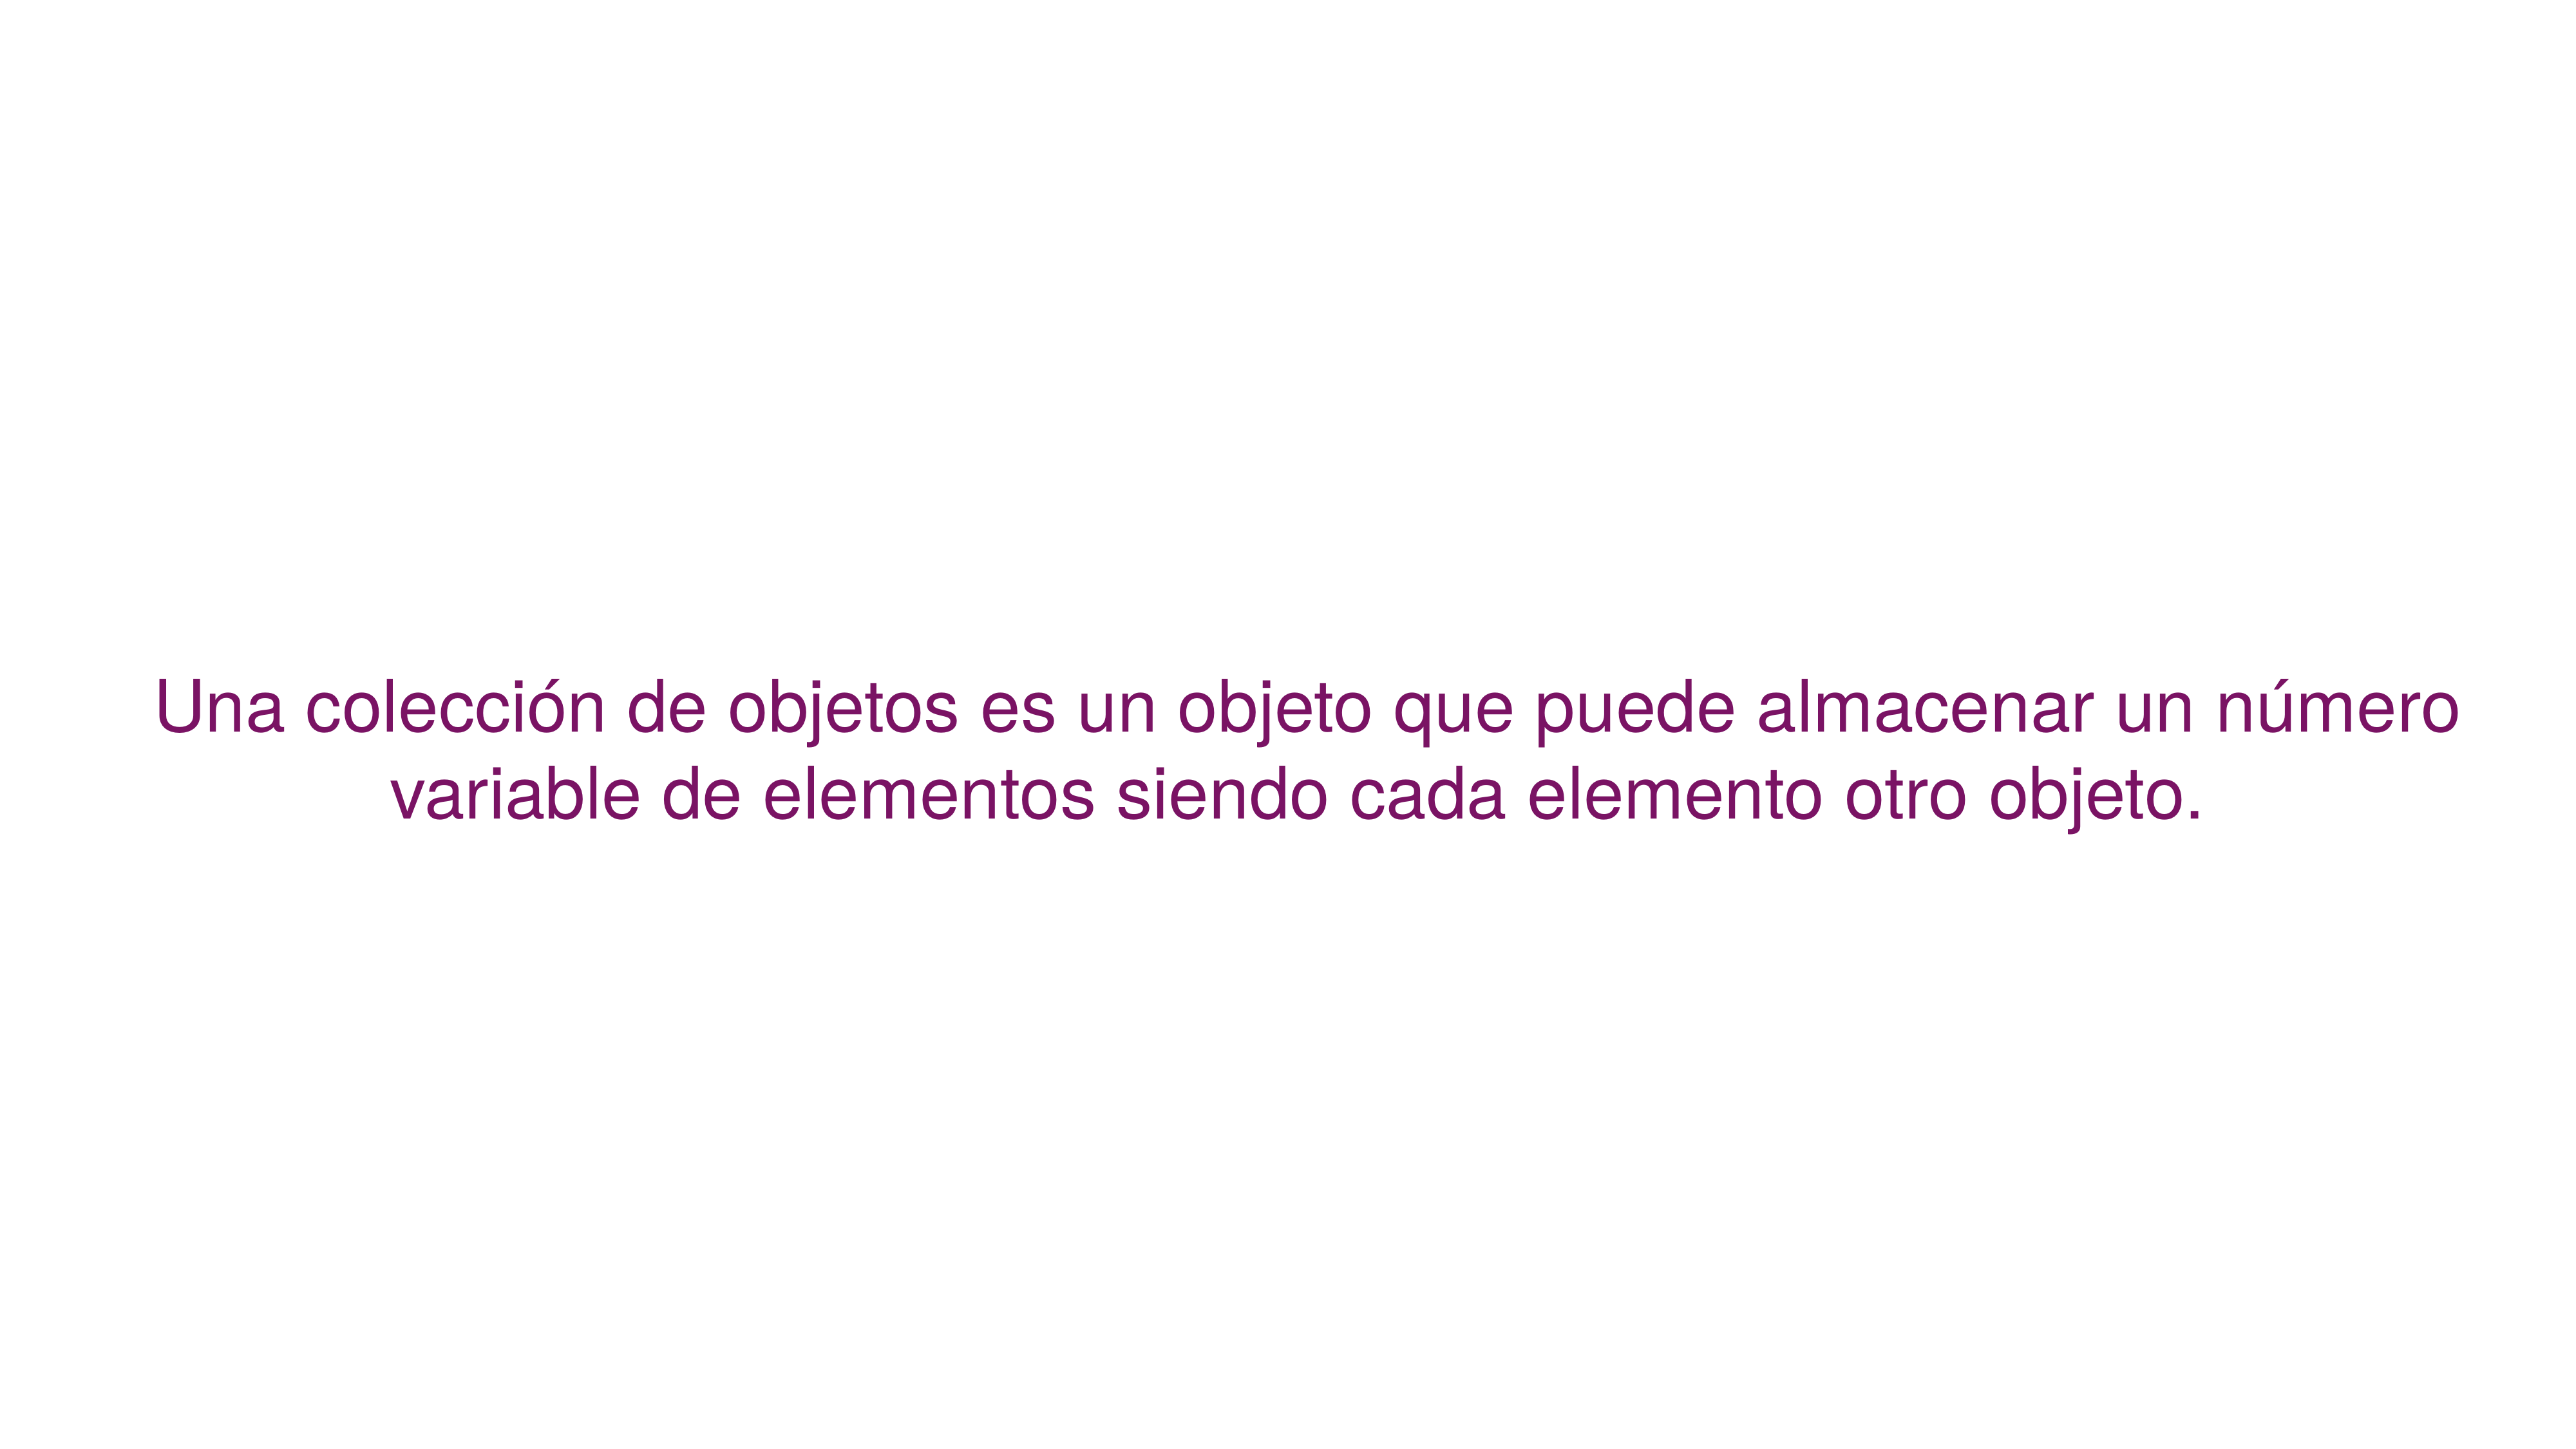

Una colección de objetos es un objeto que puede almacenar un número variable de elementos siendo cada elemento otro objeto.